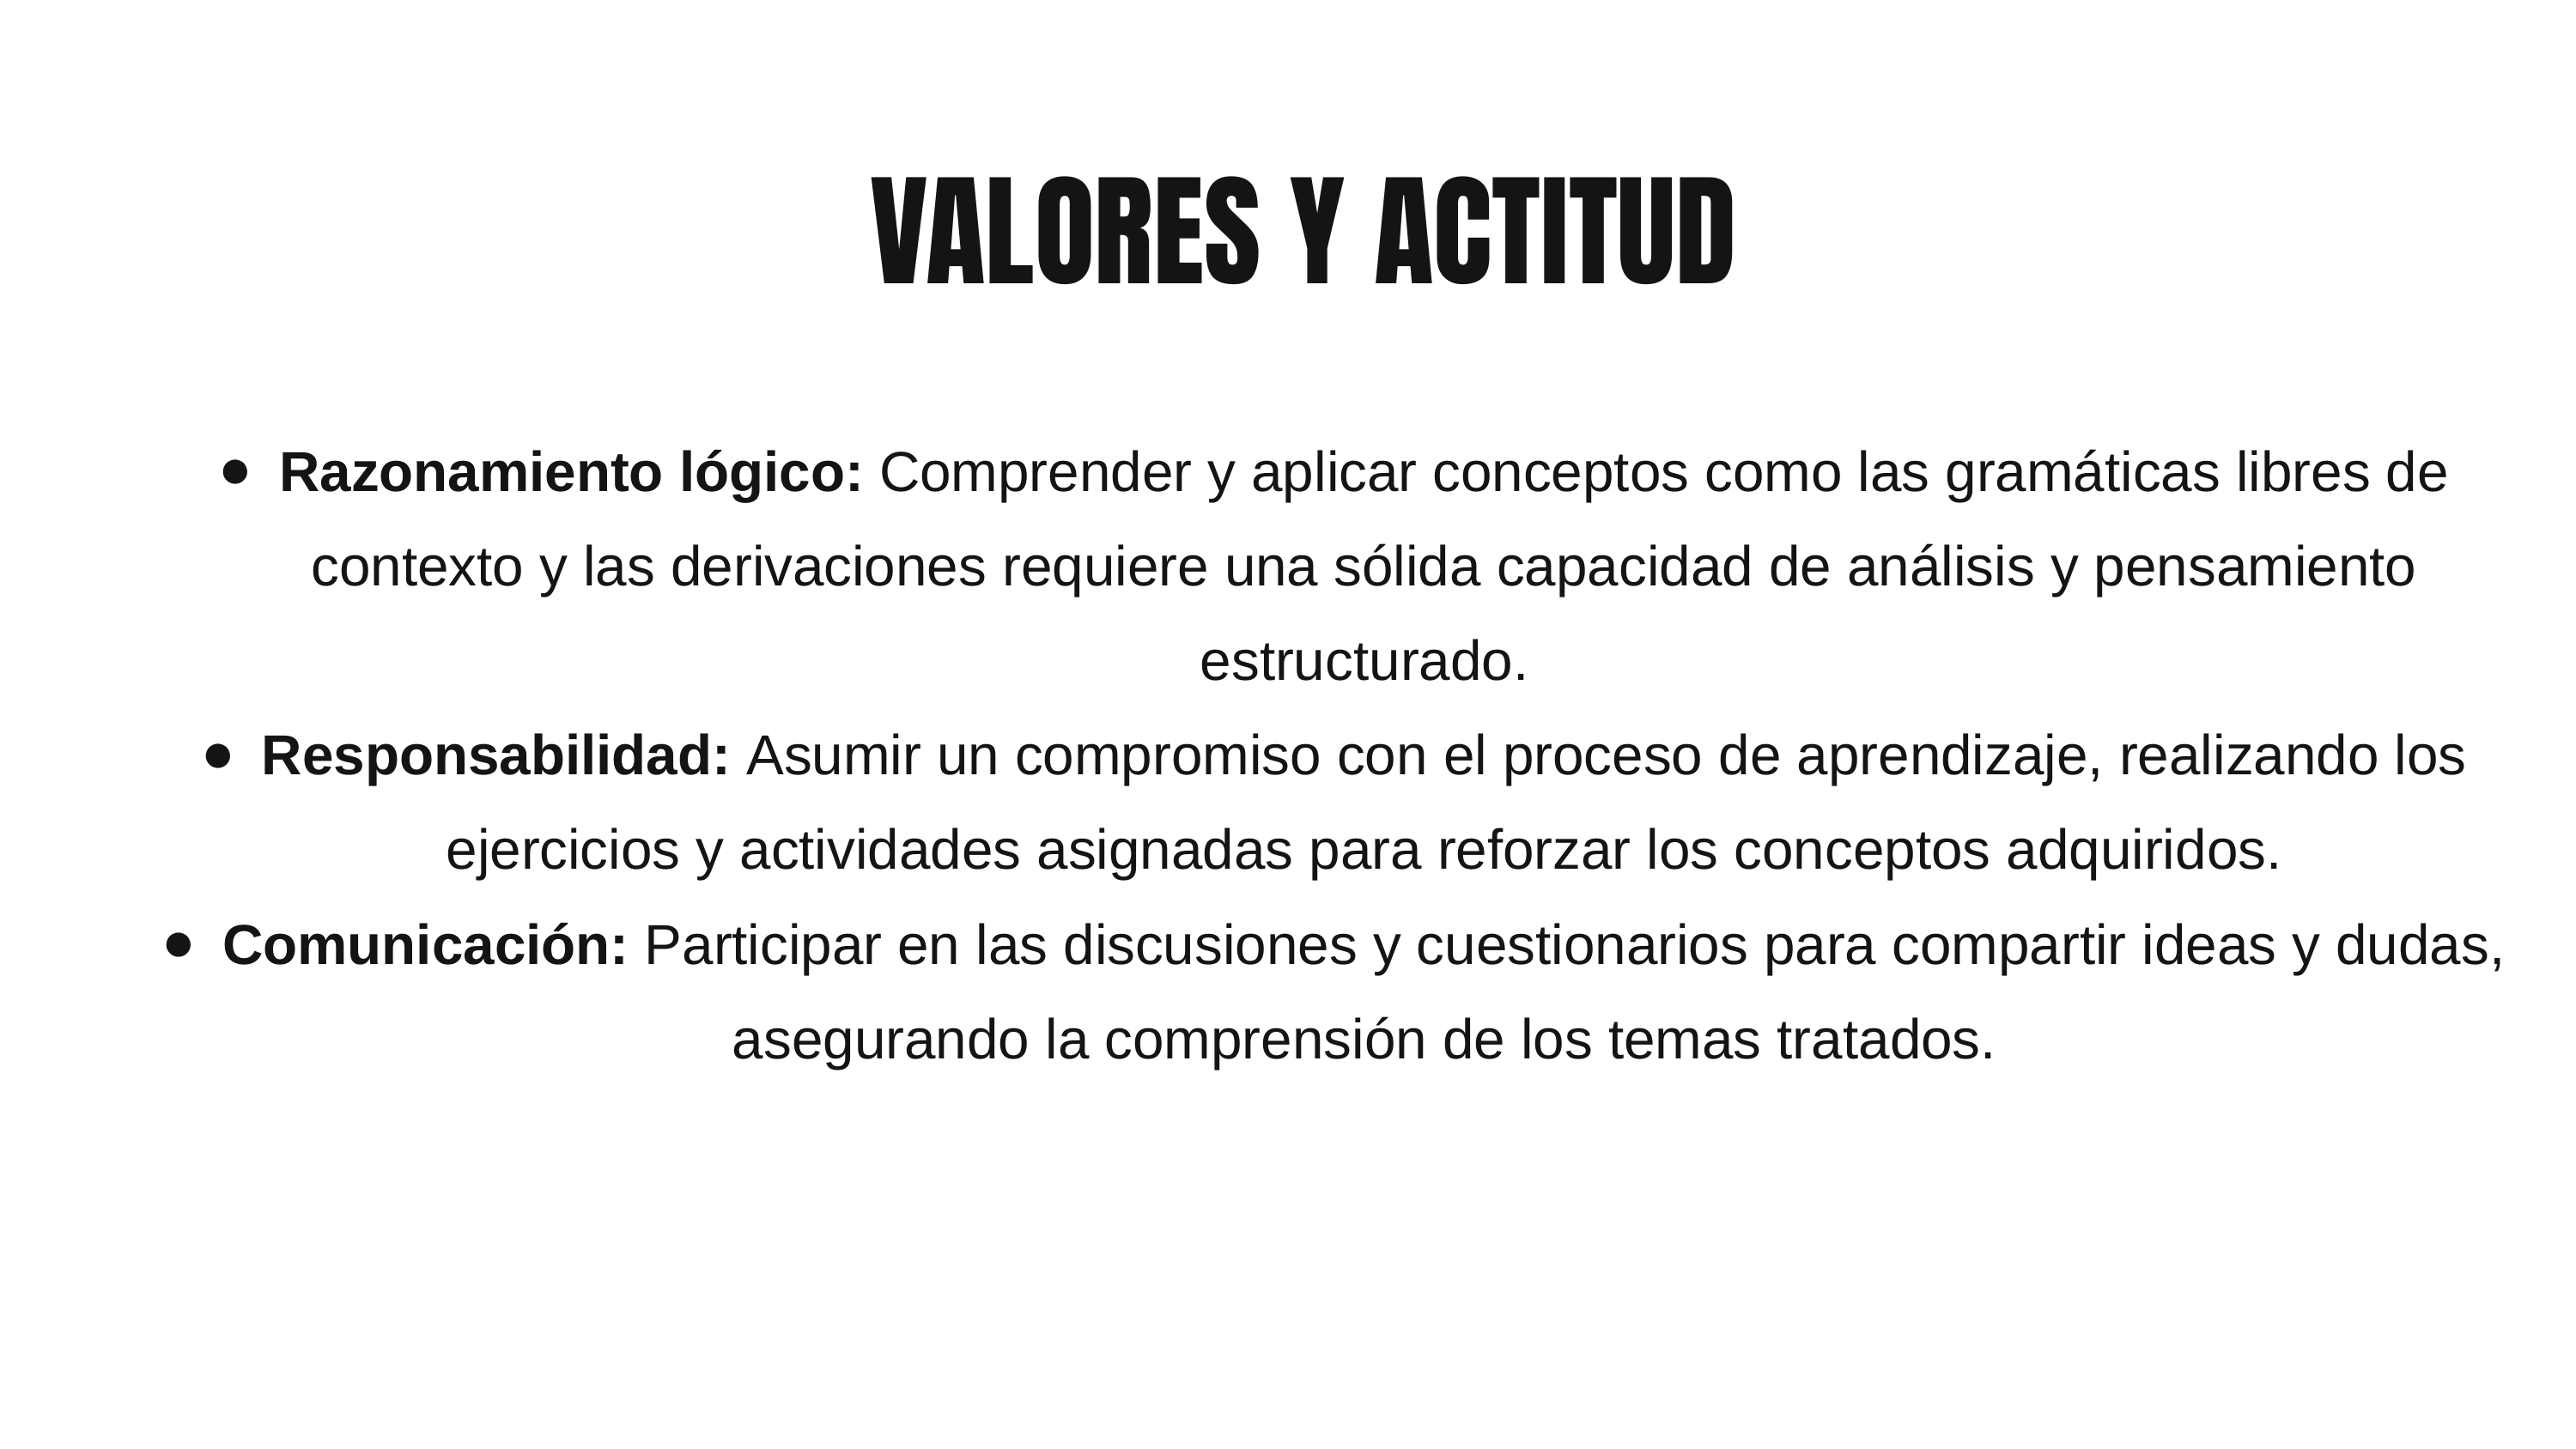

VALORES Y ACTITUD
Razonamiento lógico: Comprender y aplicar conceptos como las gramáticas libres de contexto y las derivaciones requiere una sólida capacidad de análisis y pensamiento estructurado.
Responsabilidad: Asumir un compromiso con el proceso de aprendizaje, realizando los ejercicios y actividades asignadas para reforzar los conceptos adquiridos.
Comunicación: Participar en las discusiones y cuestionarios para compartir ideas y dudas, asegurando la comprensión de los temas tratados.